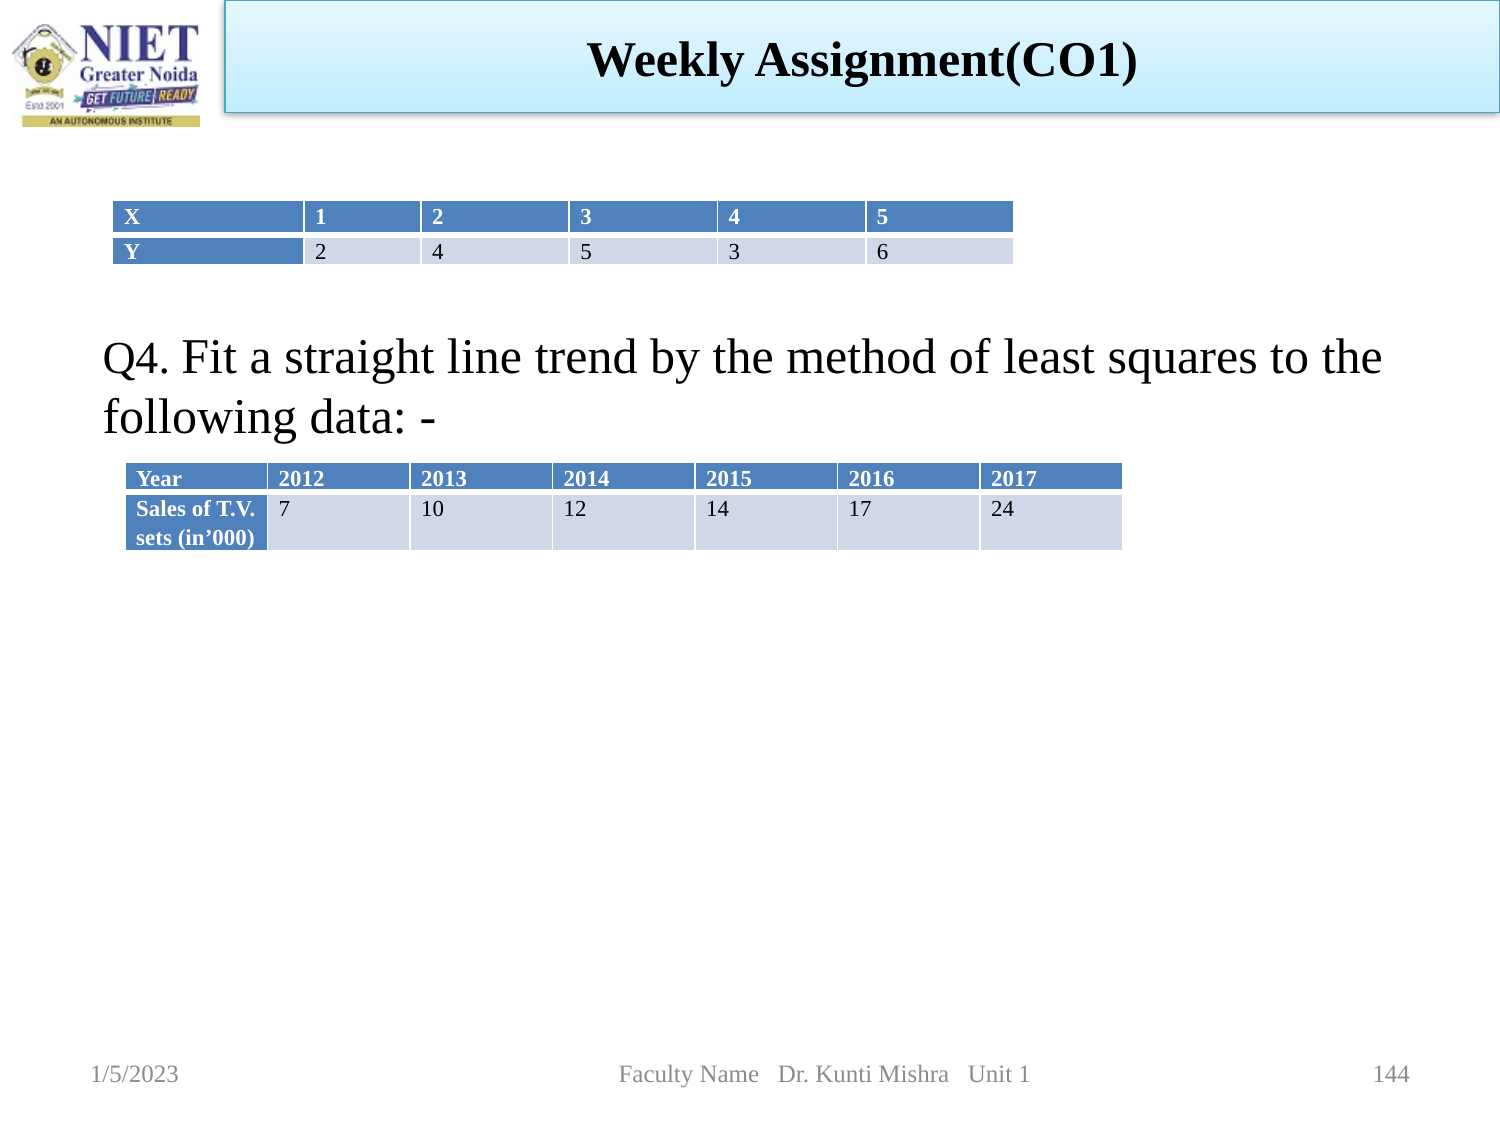

Weekly Assignment(CO1)

Q4. Fit a straight line trend by the method of least squares to the following data: -

| X | 1 | 2 | 3 | 4 | 5 |
| --- | --- | --- | --- | --- | --- |
| Y | 2 | 4 | 5 | 3 | 6 |
| Year | 2012 | 2013 | 2014 | 2015 | 2016 | 2017 |
| --- | --- | --- | --- | --- | --- | --- |
| Sales of T.V. sets (in’000) | 7 | 10 | 12 | 14 | 17 | 24 |
1/5/2023
Faculty Name   Dr. Kunti Mishra   Unit 1
144